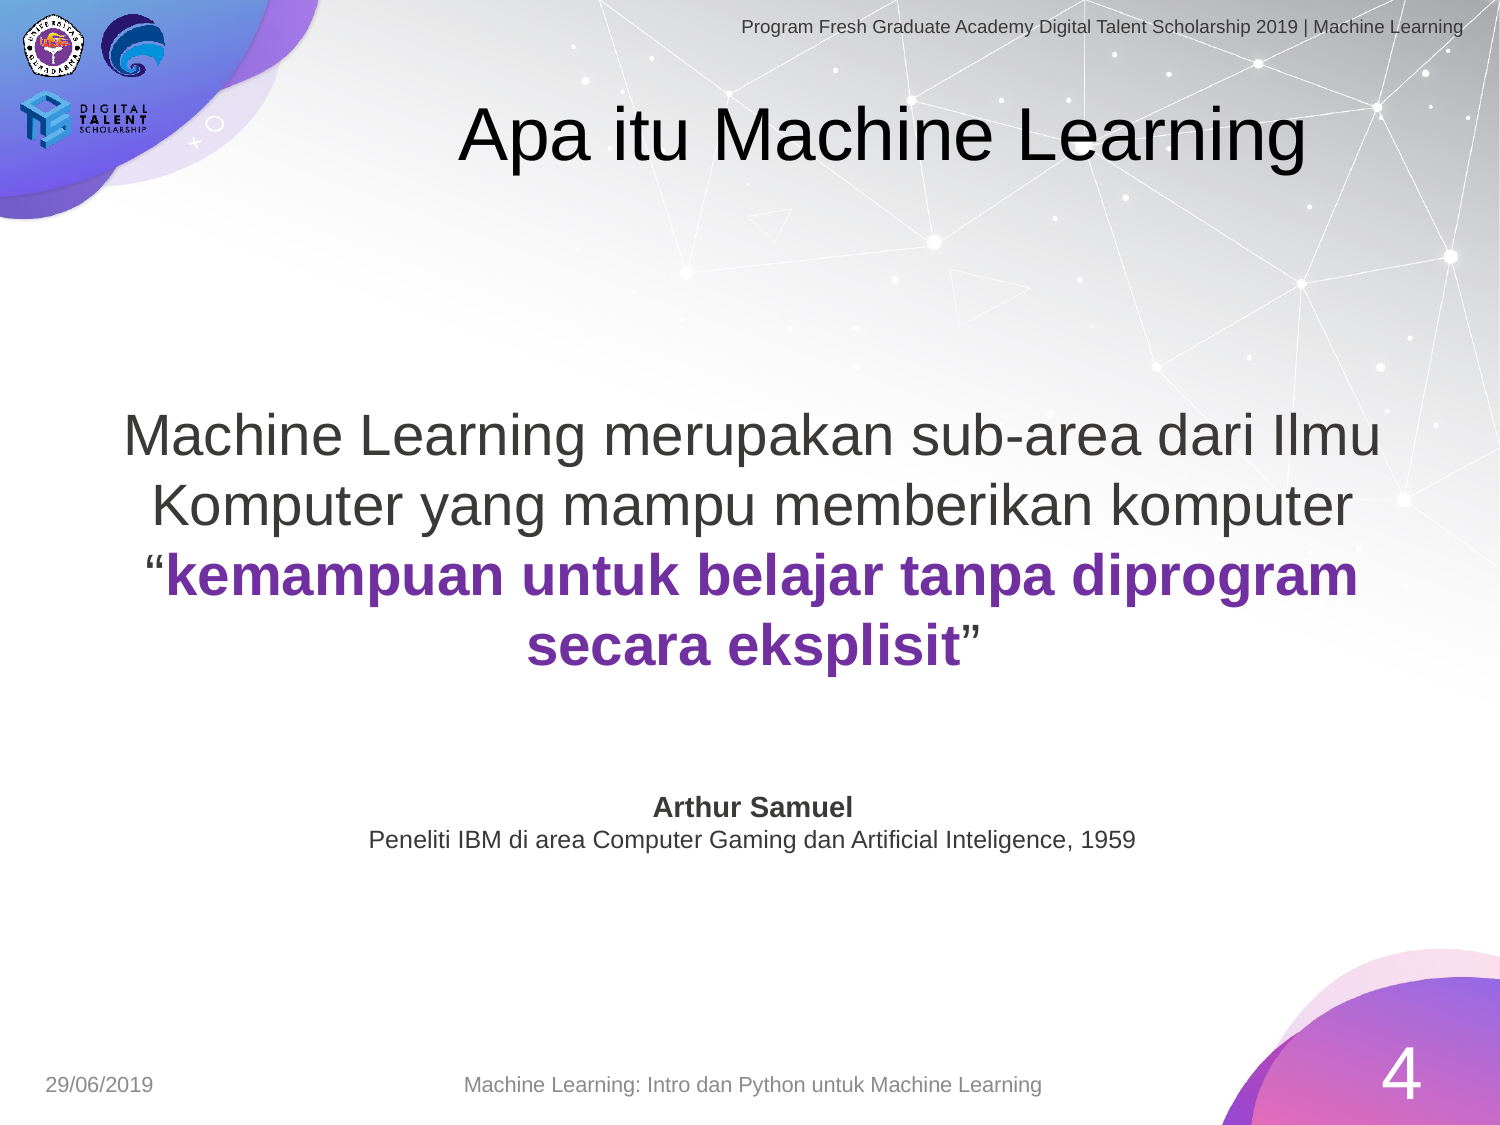

# Apa itu Machine Learning
Machine Learning merupakan sub-area dari Ilmu Komputer yang mampu memberikan komputer “kemampuan untuk belajar tanpa diprogram secara eksplisit”

Arthur Samuel
Peneliti IBM di area Computer Gaming dan Artificial Inteligence, 1959
4
Machine Learning: Intro dan Python untuk Machine Learning
29/06/2019